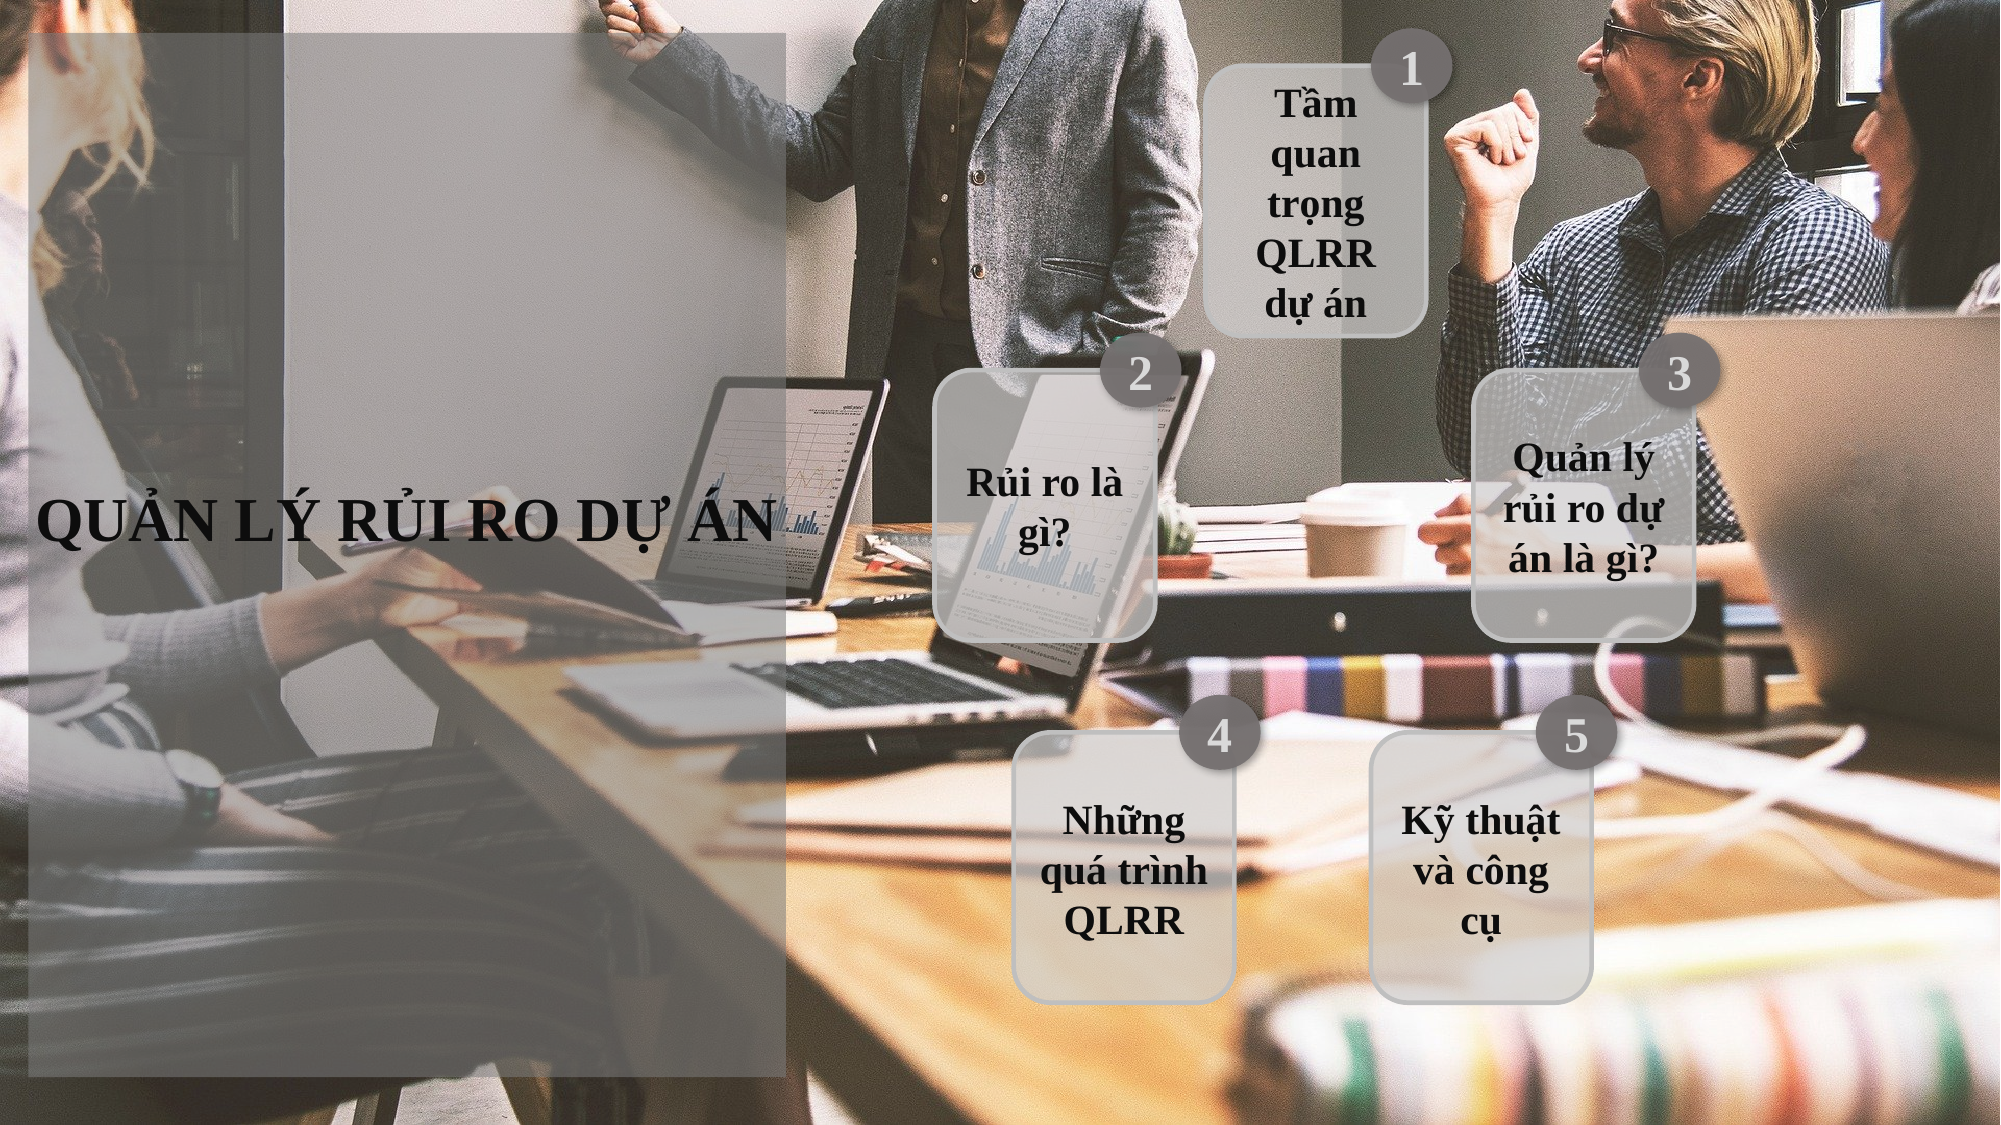

1

Tầm quan trọng QLRR dự án

2
3
Rủi ro là gì?
Quản lý rủi ro dự án là gì?
QUẢN LÝ RỦI RO DỰ ÁN

4
5
Những quá trình QLRR
Kỹ thuật và công cụ